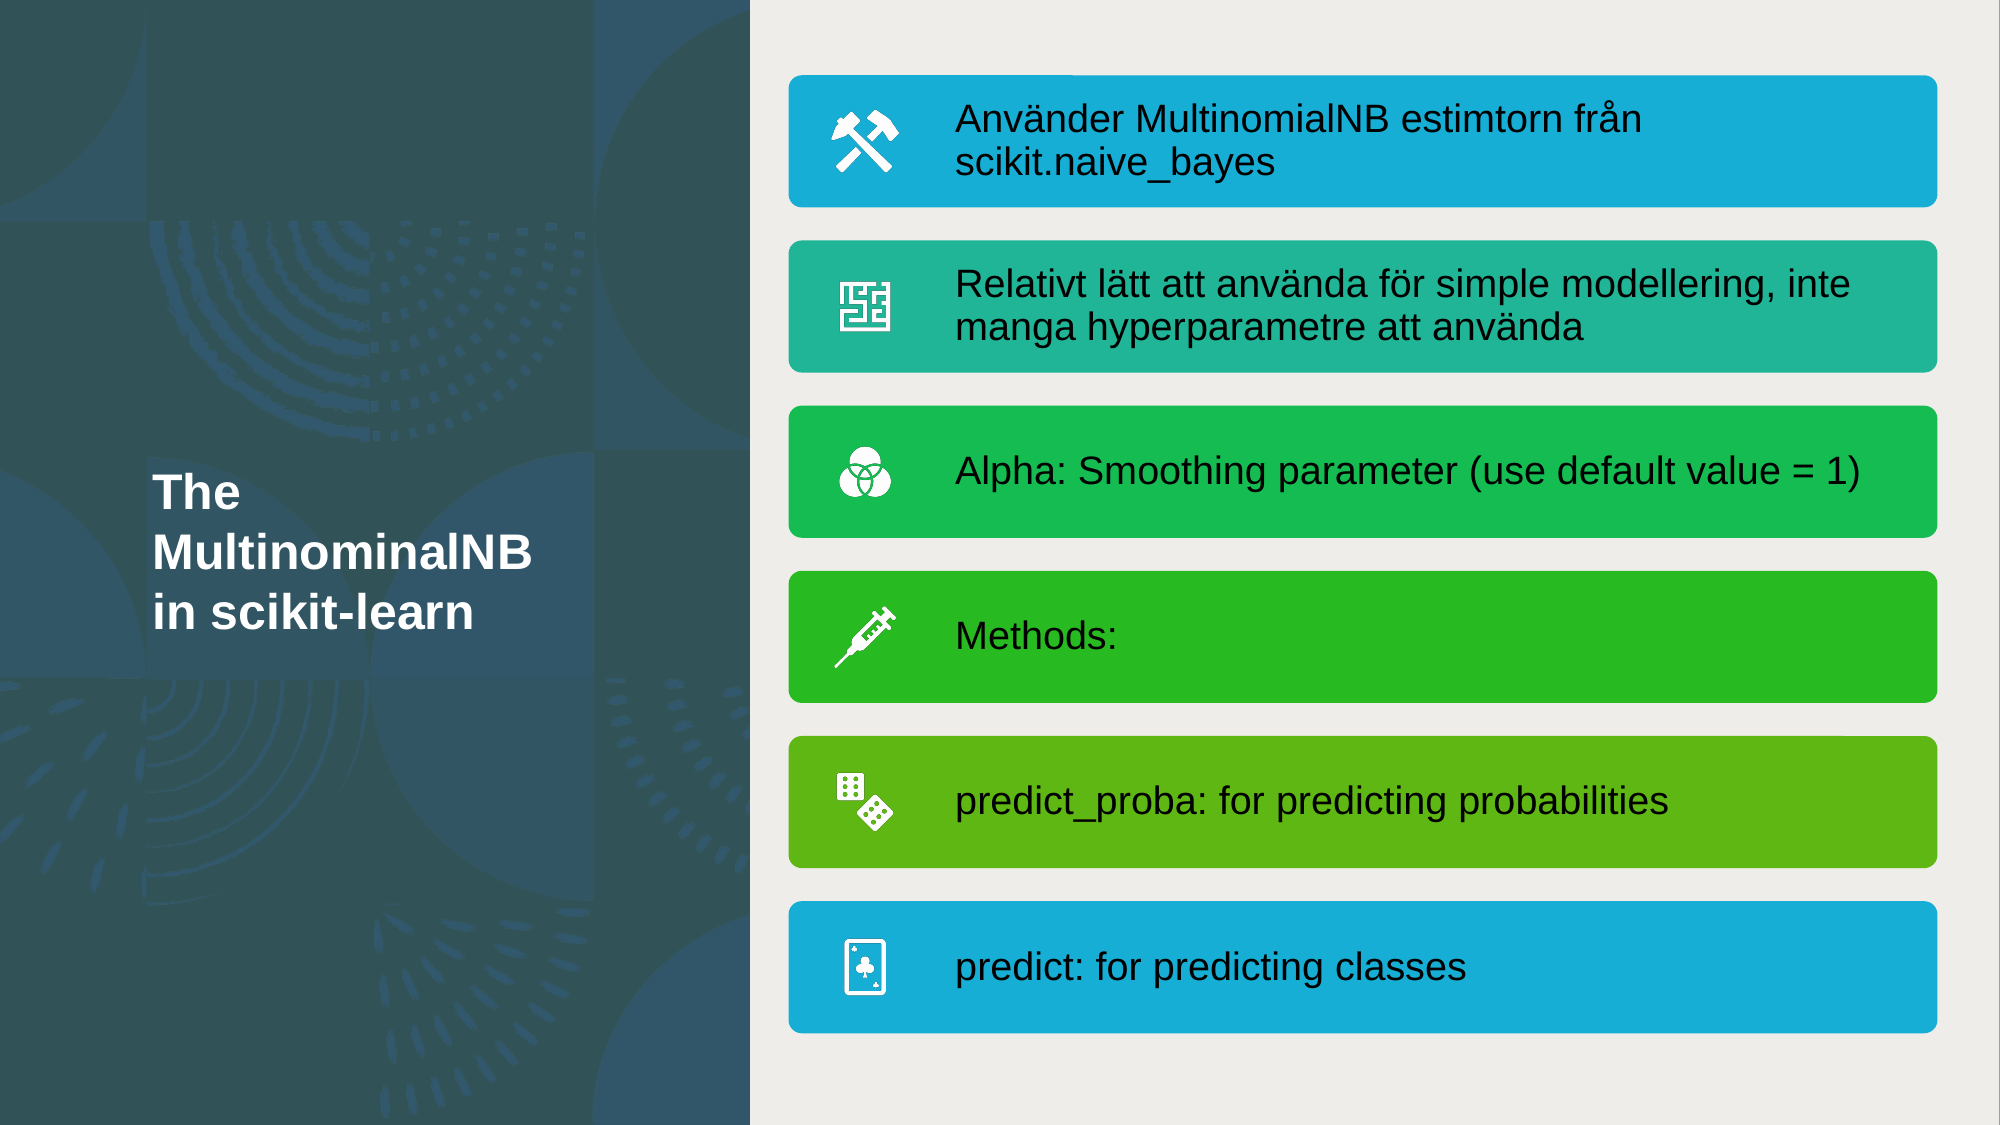

Använder MultinomialNB estimtorn från scikit.naive_bayes
Relativt lätt att använda för simple modellering, inte manga hyperparametre att använda
Alpha: Smoothing parameter (use default value = 1)
Methods:
predict_proba: for predicting probabilities
predict: for predicting classes
# The MultinominalNB in scikit-learn